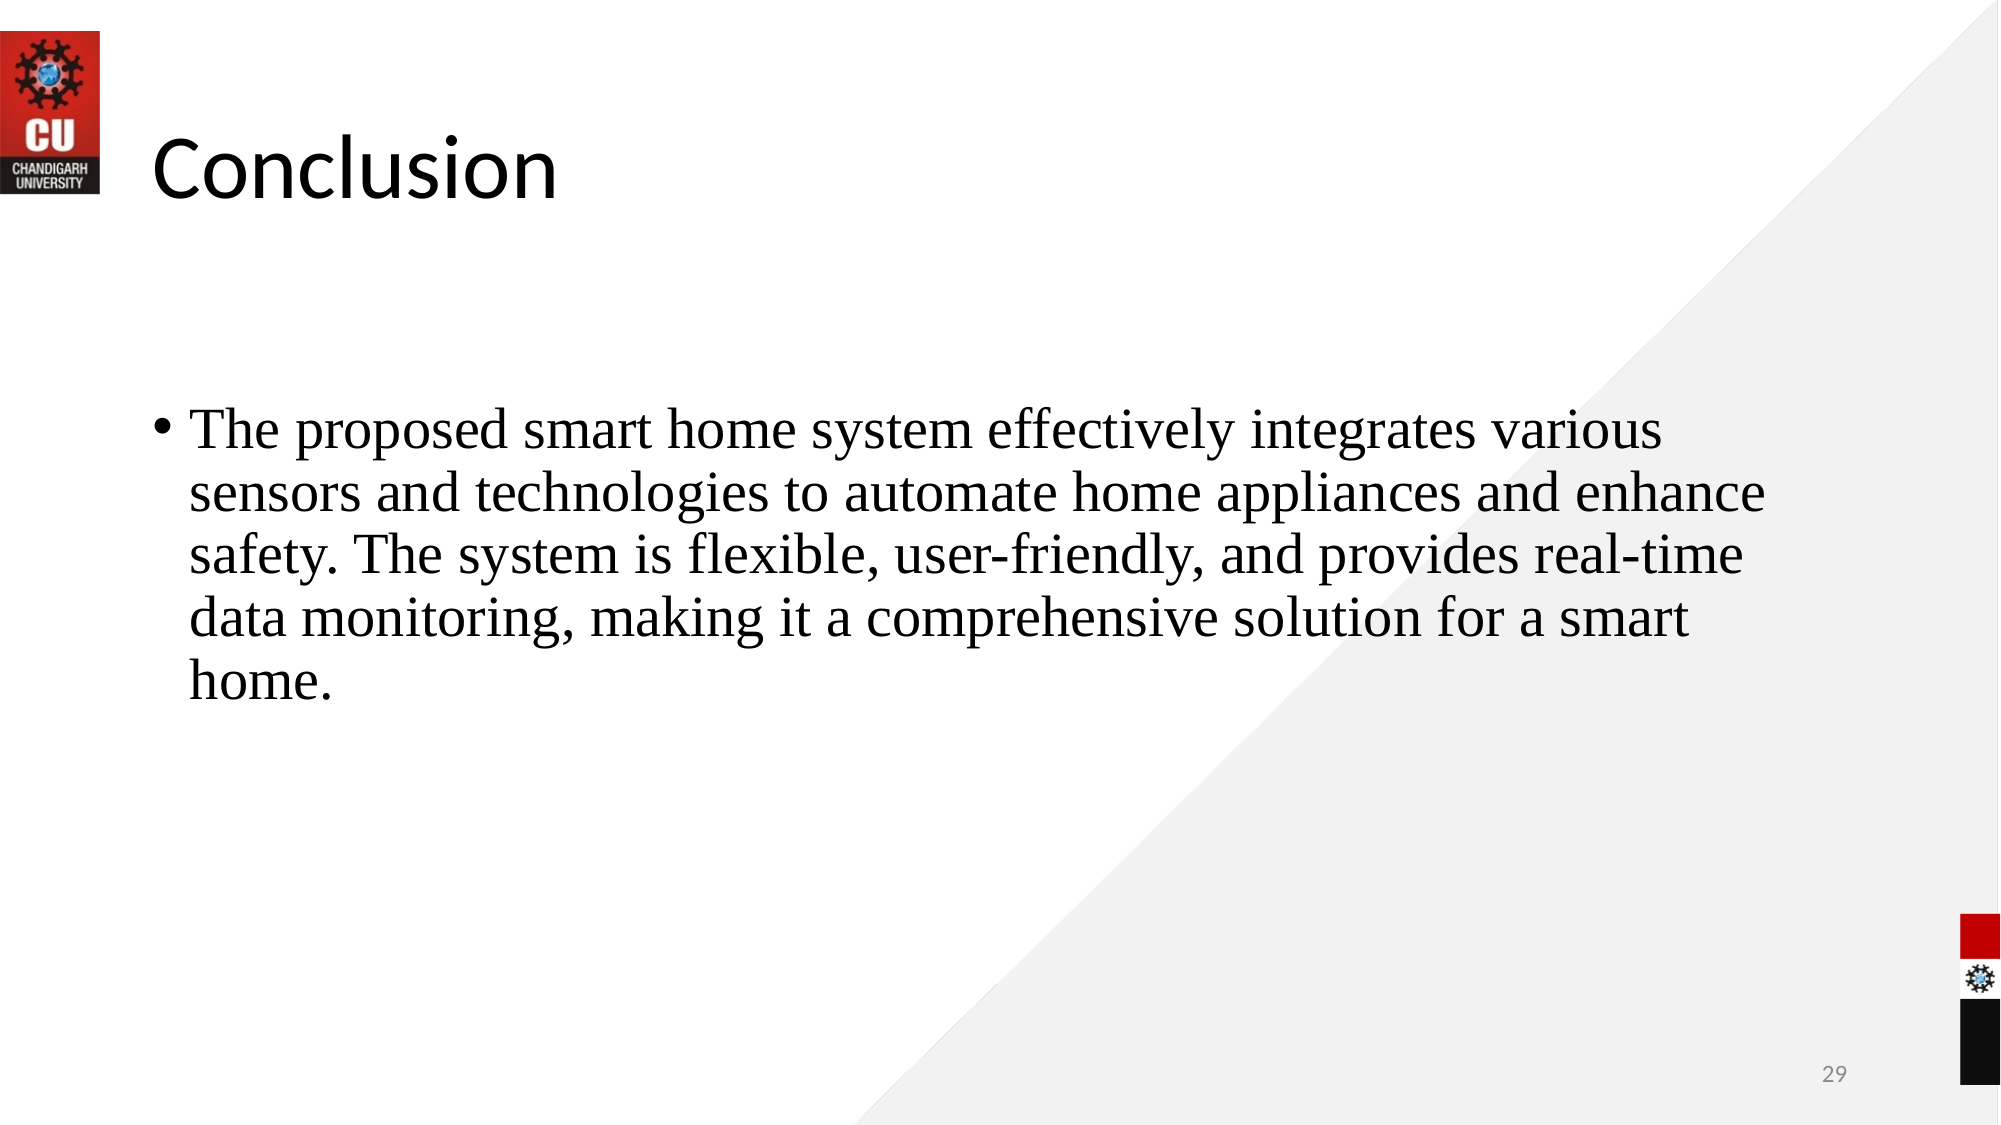

# Conclusion

The proposed smart home system effectively integrates various sensors and technologies to automate home appliances and enhance safety. The system is flexible, user-friendly, and provides real-time data monitoring, making it a comprehensive solution for a smart home.

29